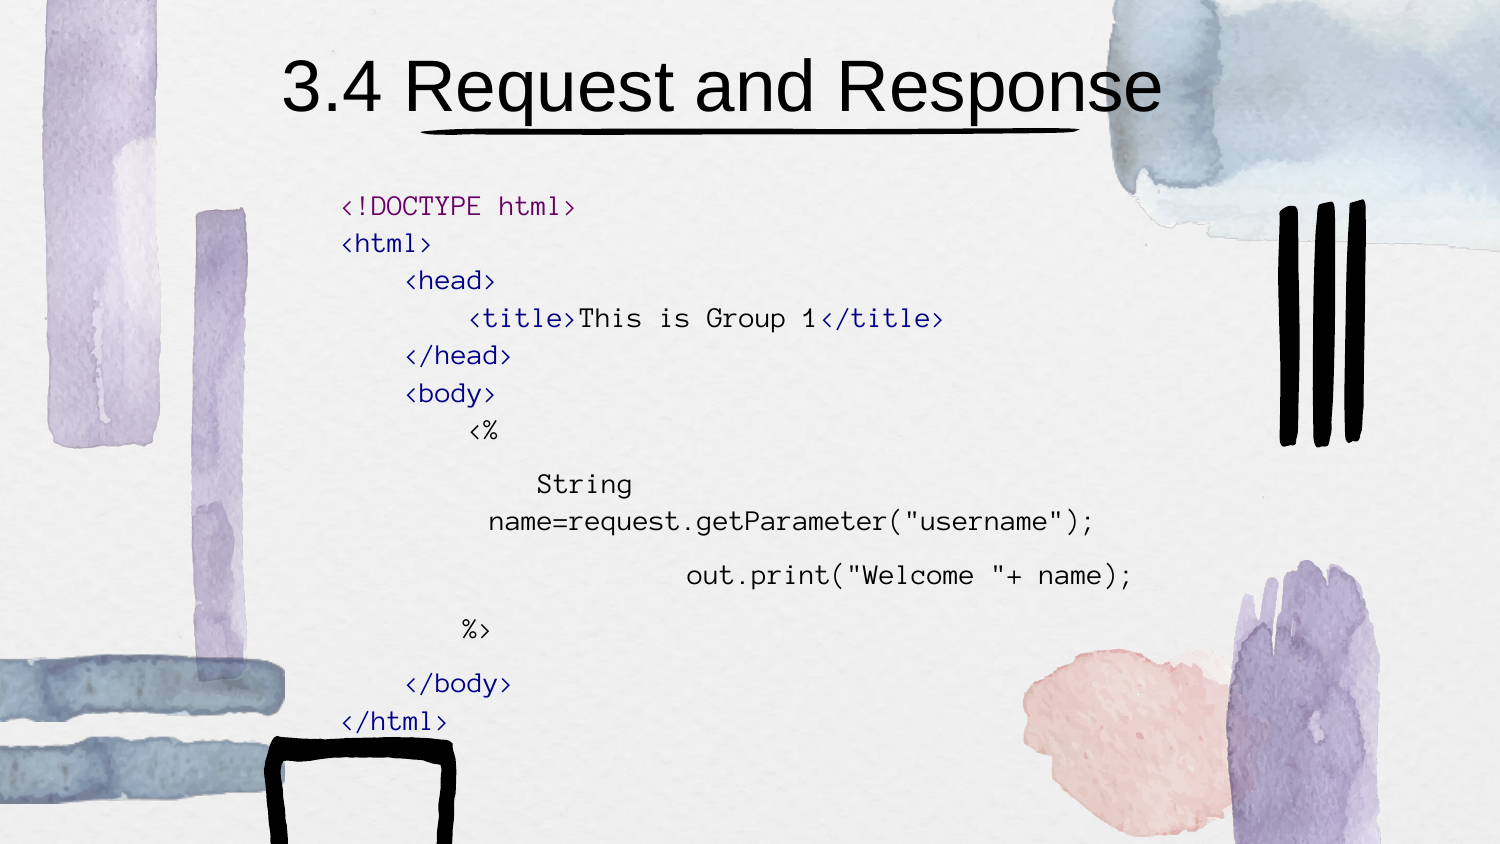

# 3.4 Request and Response

<!DOCTYPE html>
<html>
    <head>
        <title>This is Group 1</title>
    </head>
    <body>
        <%
   String name=request.getParameter("username");
 		   out.print("Welcome "+ name);
   %>
    </body>
</html>